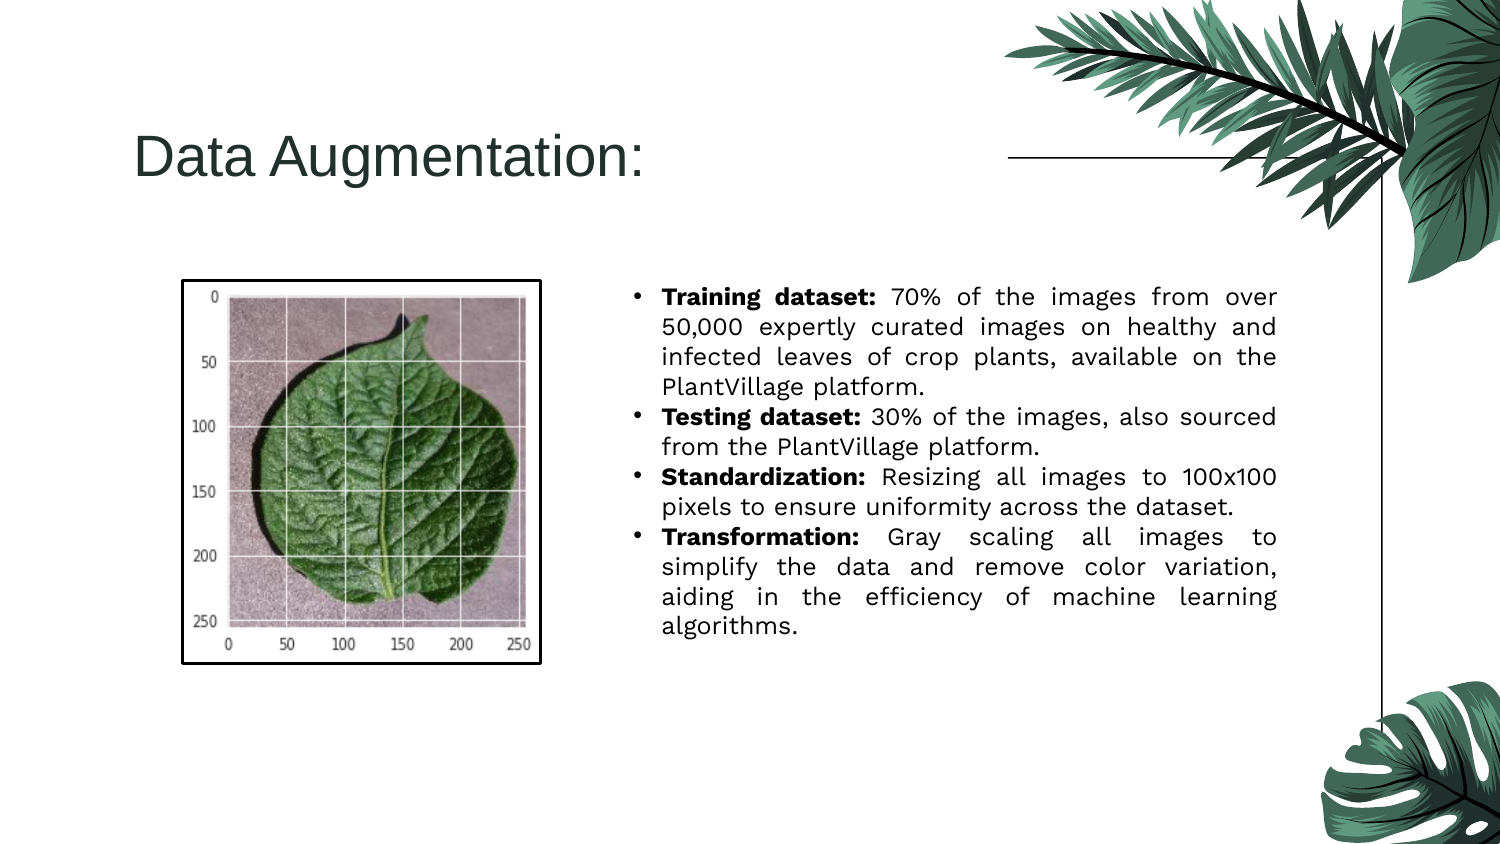

# Data Augmentation:

Training dataset: 70% of the images from over 50,000 expertly curated images on healthy and infected leaves of crop plants, available on the PlantVillage platform.
Testing dataset: 30% of the images, also sourced from the PlantVillage platform.
Standardization: Resizing all images to 100x100 pixels to ensure uniformity across the dataset.
Transformation: Gray scaling all images to simplify the data and remove color variation, aiding in the efficiency of machine learning algorithms.